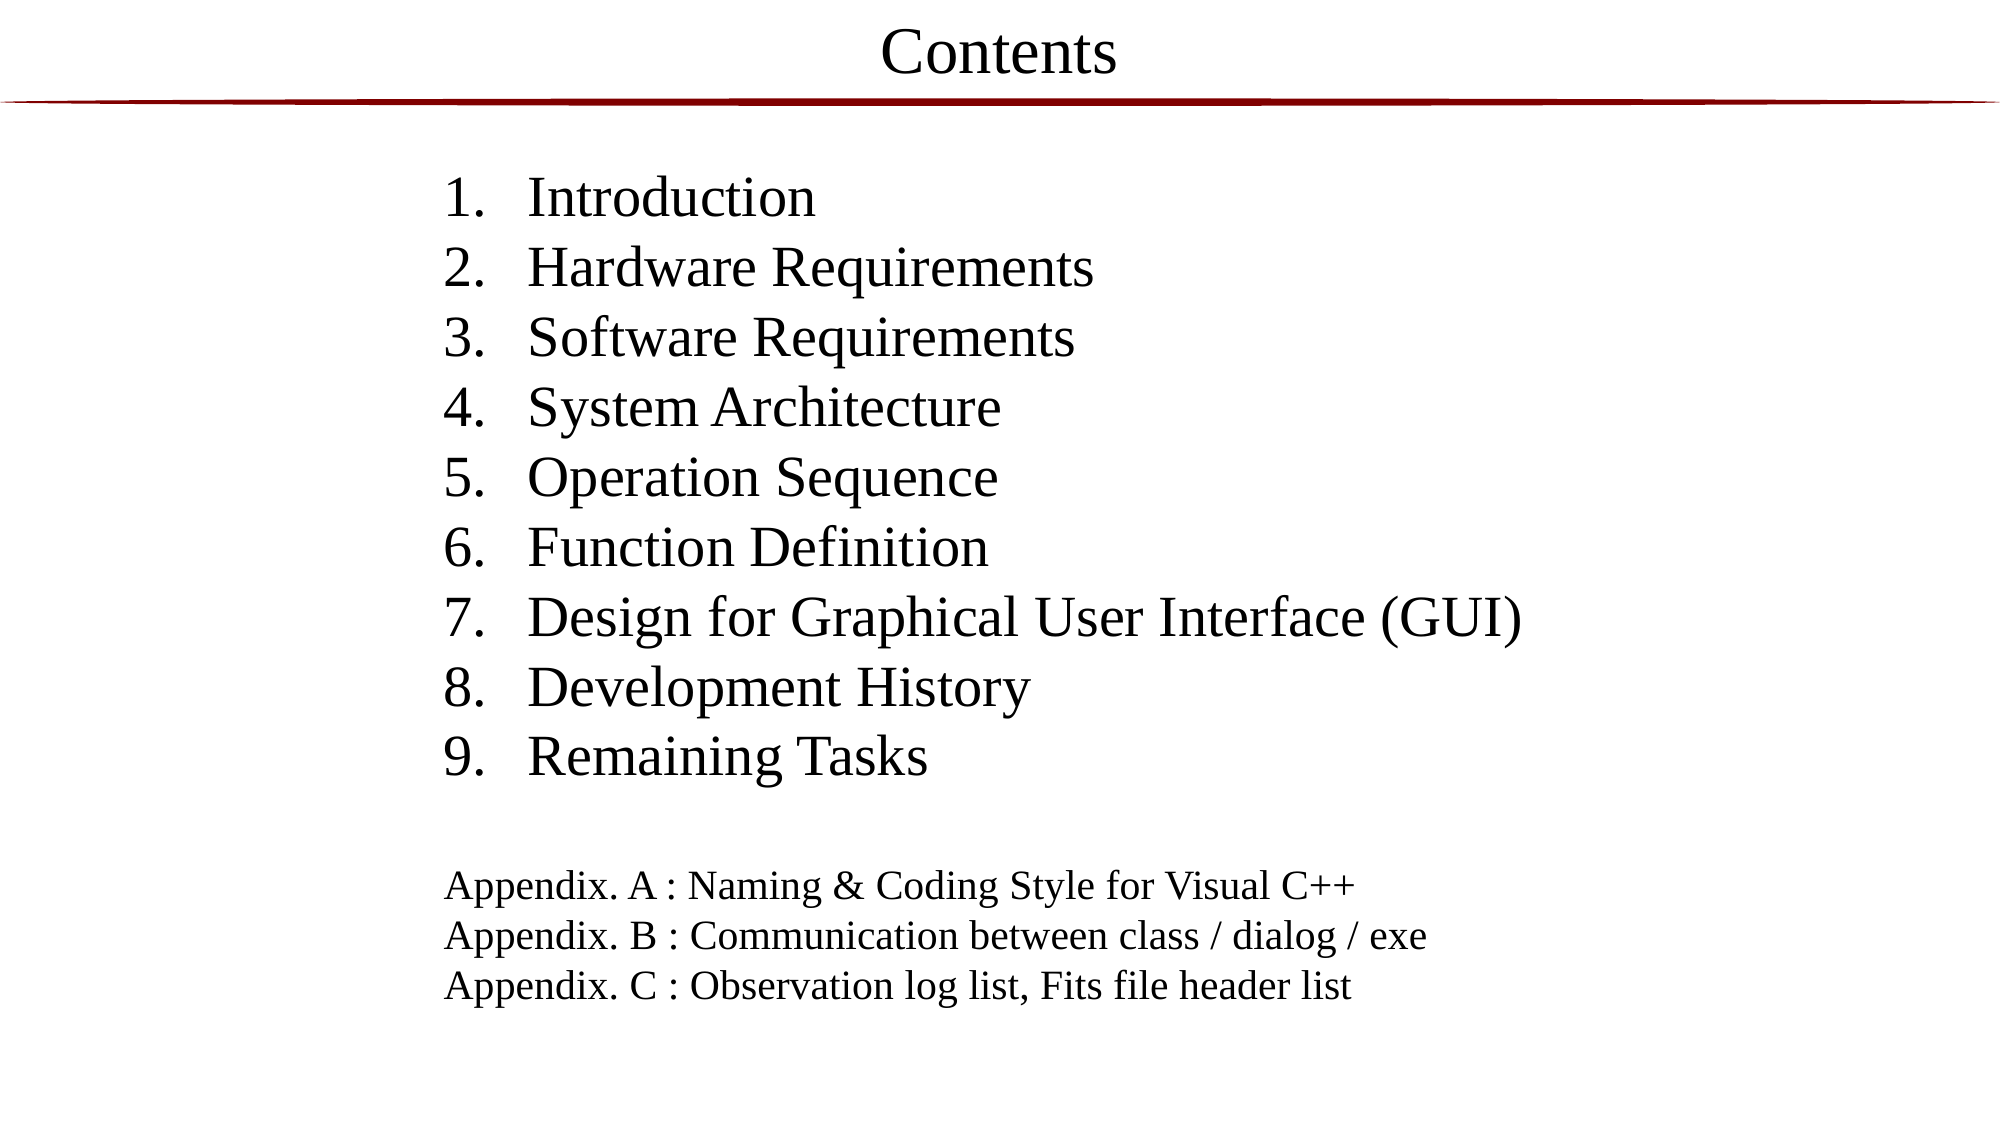

Contents

Introduction
Hardware Requirements
Software Requirements
System Architecture
Operation Sequence
Function Definition
Design for Graphical User Interface (GUI)
Development History
Remaining Tasks

Appendix. A : Naming & Coding Style for Visual C++
Appendix. B : Communication between class / dialog / exe
Appendix. C : Observation log list, Fits file header list